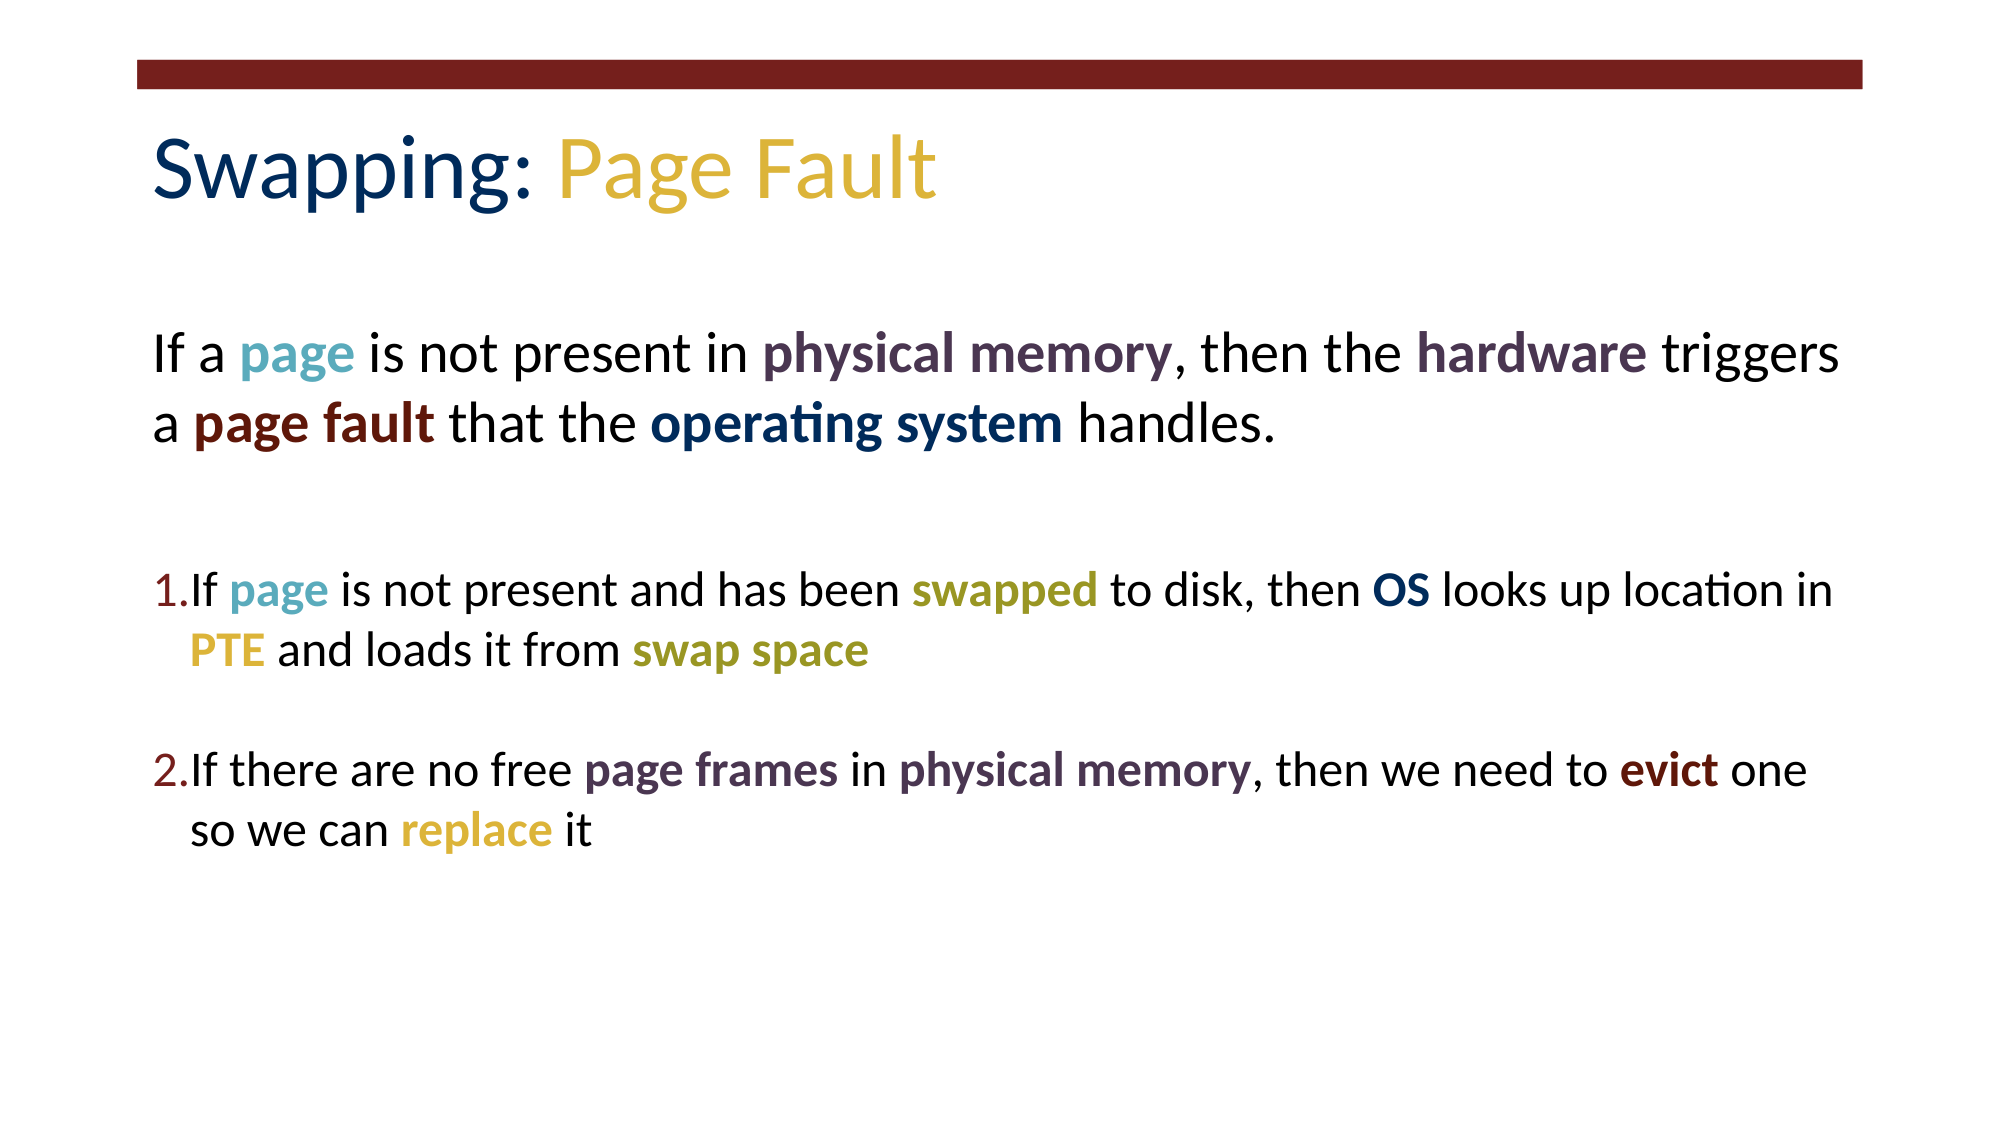

# Swapping: Page Fault
If a page is not present in physical memory, then the hardware triggers a page fault that the operating system handles.

If page is not present and has been swapped to disk, then OS looks up location in PTE and loads it from swap space
If there are no free page frames in physical memory, then we need to evict one so we can replace it